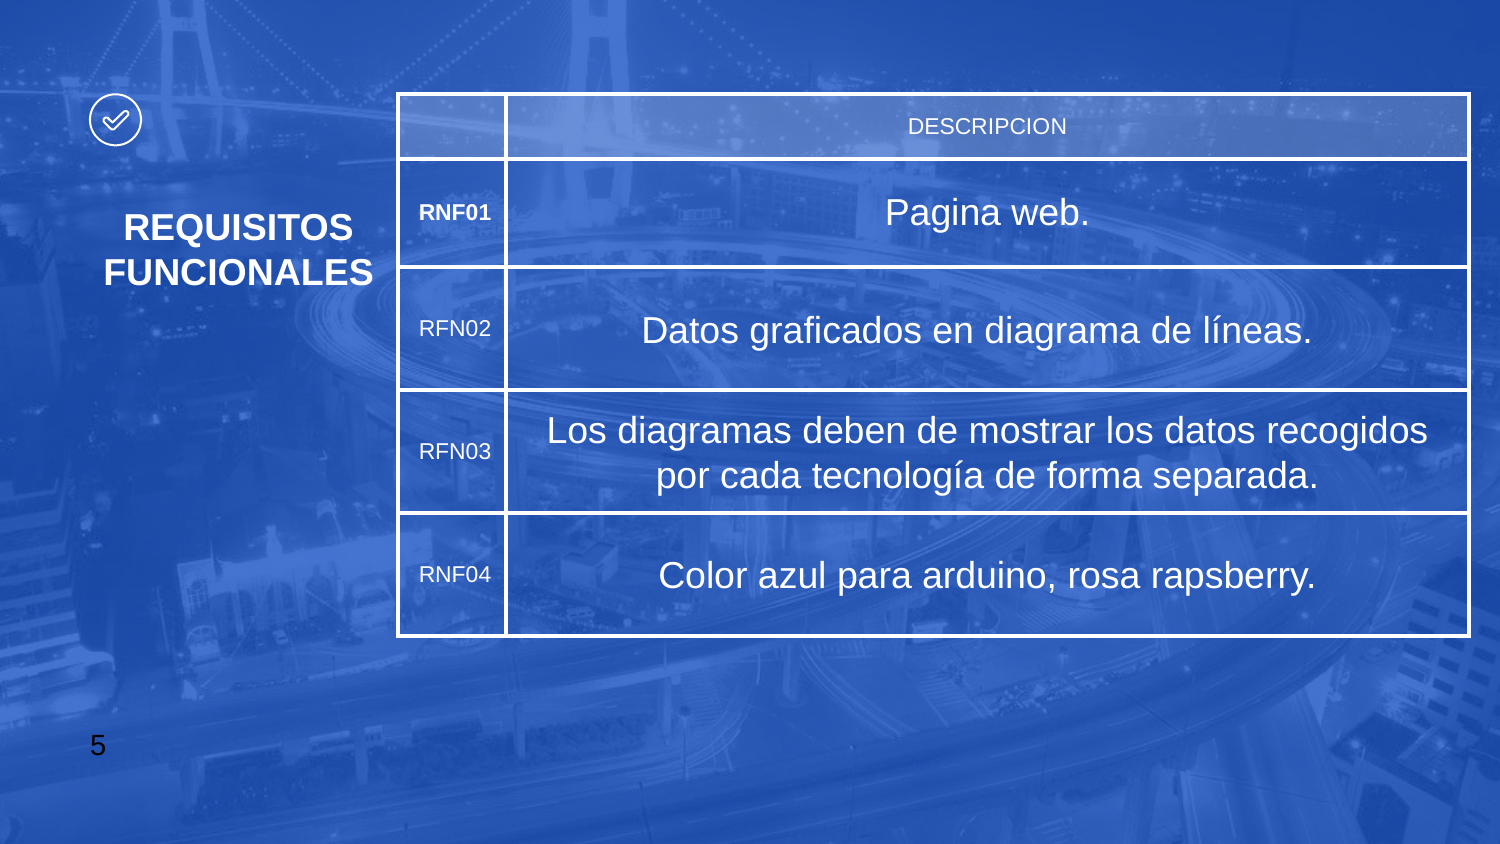

|  | DESCRIPCION |
| --- | --- |
| RNF01 | Pagina web. |
| RFN02 | Datos graficados en diagrama de líneas. |
| RFN03 | Los diagramas deben de mostrar los datos recogidos por cada tecnología de forma separada. |
| RNF04 | Color azul para arduino, rosa rapsberry. |
# REQUISITOS FUNCIONALES
5